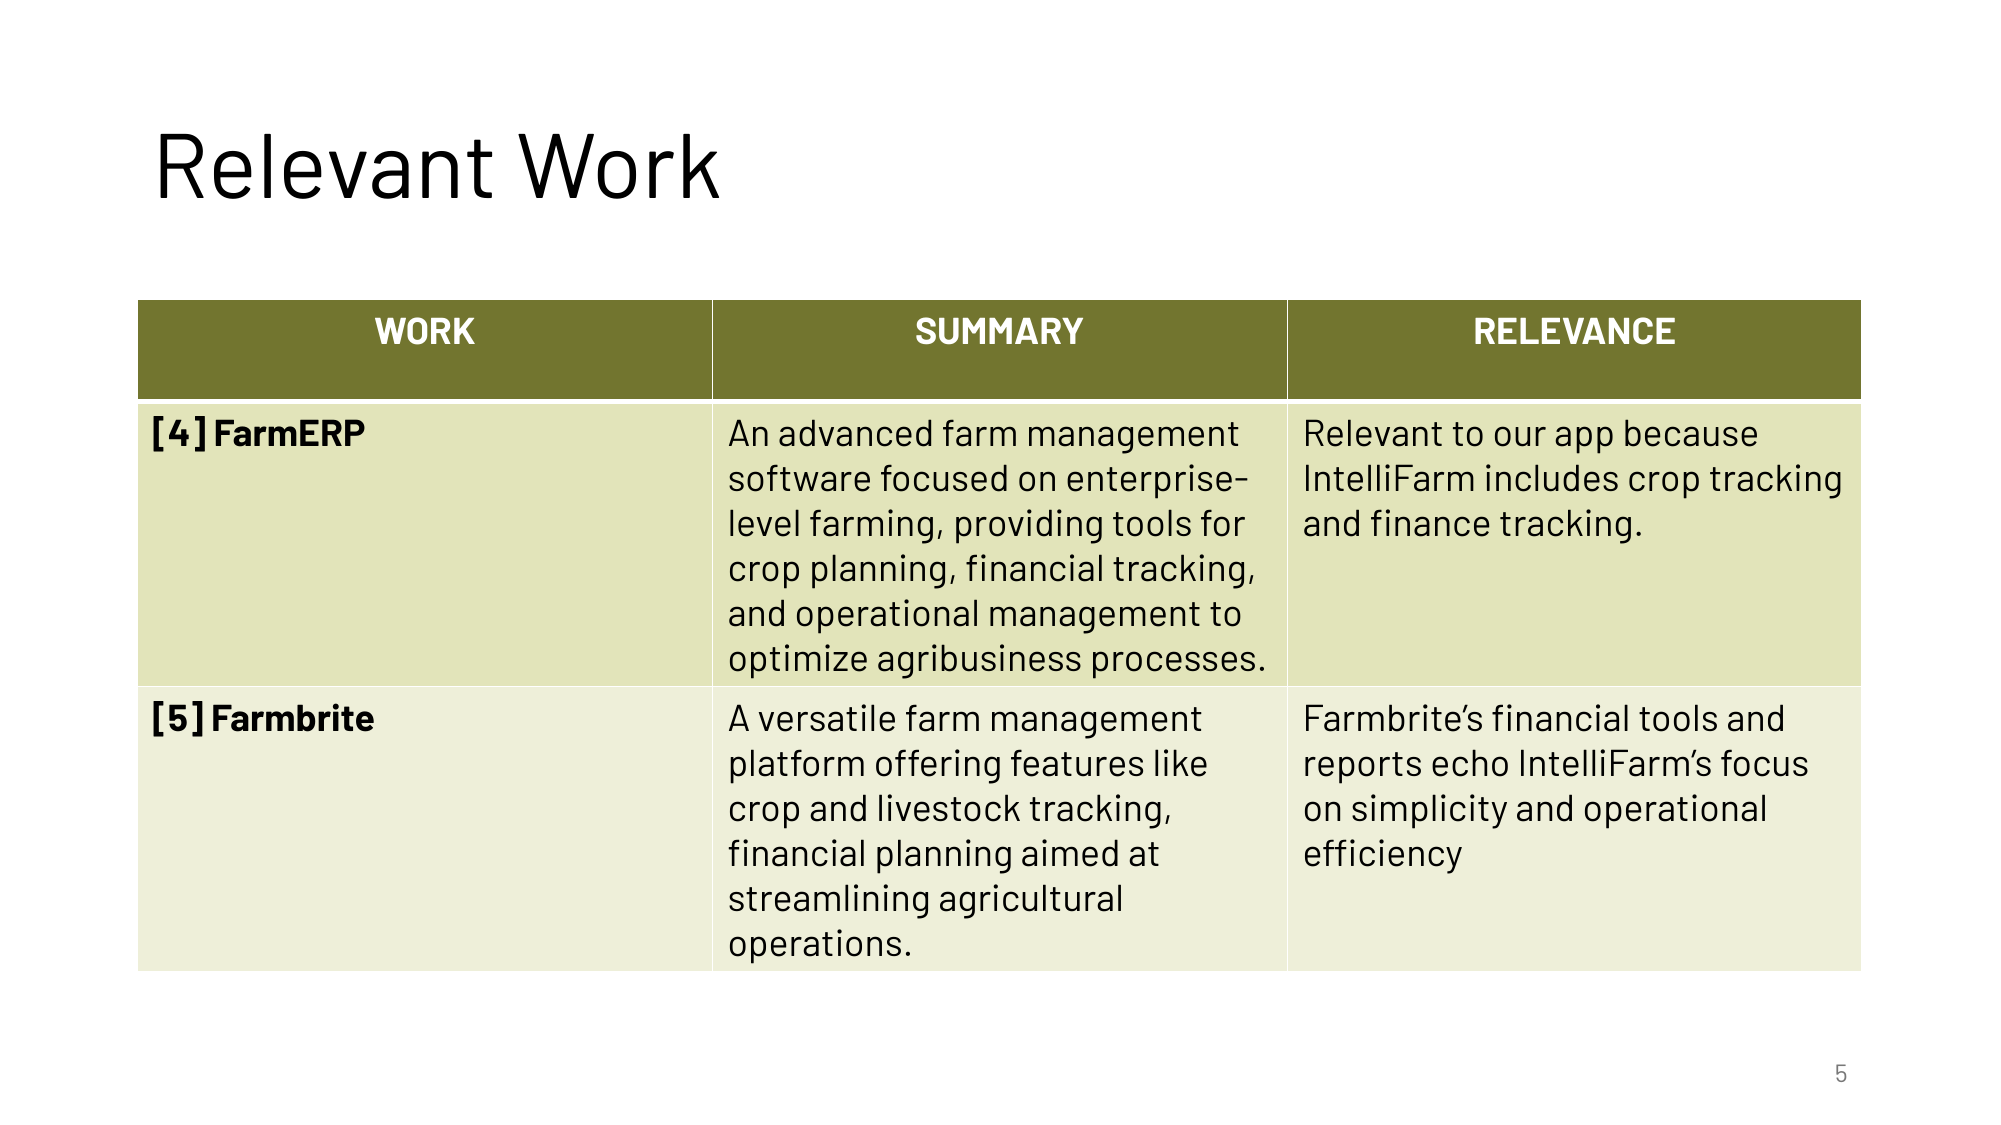

# Relevant Work
| WORK | SUMMARY | RELEVANCE |
| --- | --- | --- |
| [4] FarmERP | An advanced farm management software focused on enterprise-level farming, providing tools for crop planning, financial tracking, and operational management to optimize agribusiness processes. | Relevant to our app because IntelliFarm includes crop tracking and finance tracking. |
| [5] Farmbrite | A versatile farm management platform offering features like crop and livestock tracking, financial planning aimed at streamlining agricultural operations. | Farmbrite’s financial tools and reports echo IntelliFarm’s focus on simplicity and operational efficiency |
5